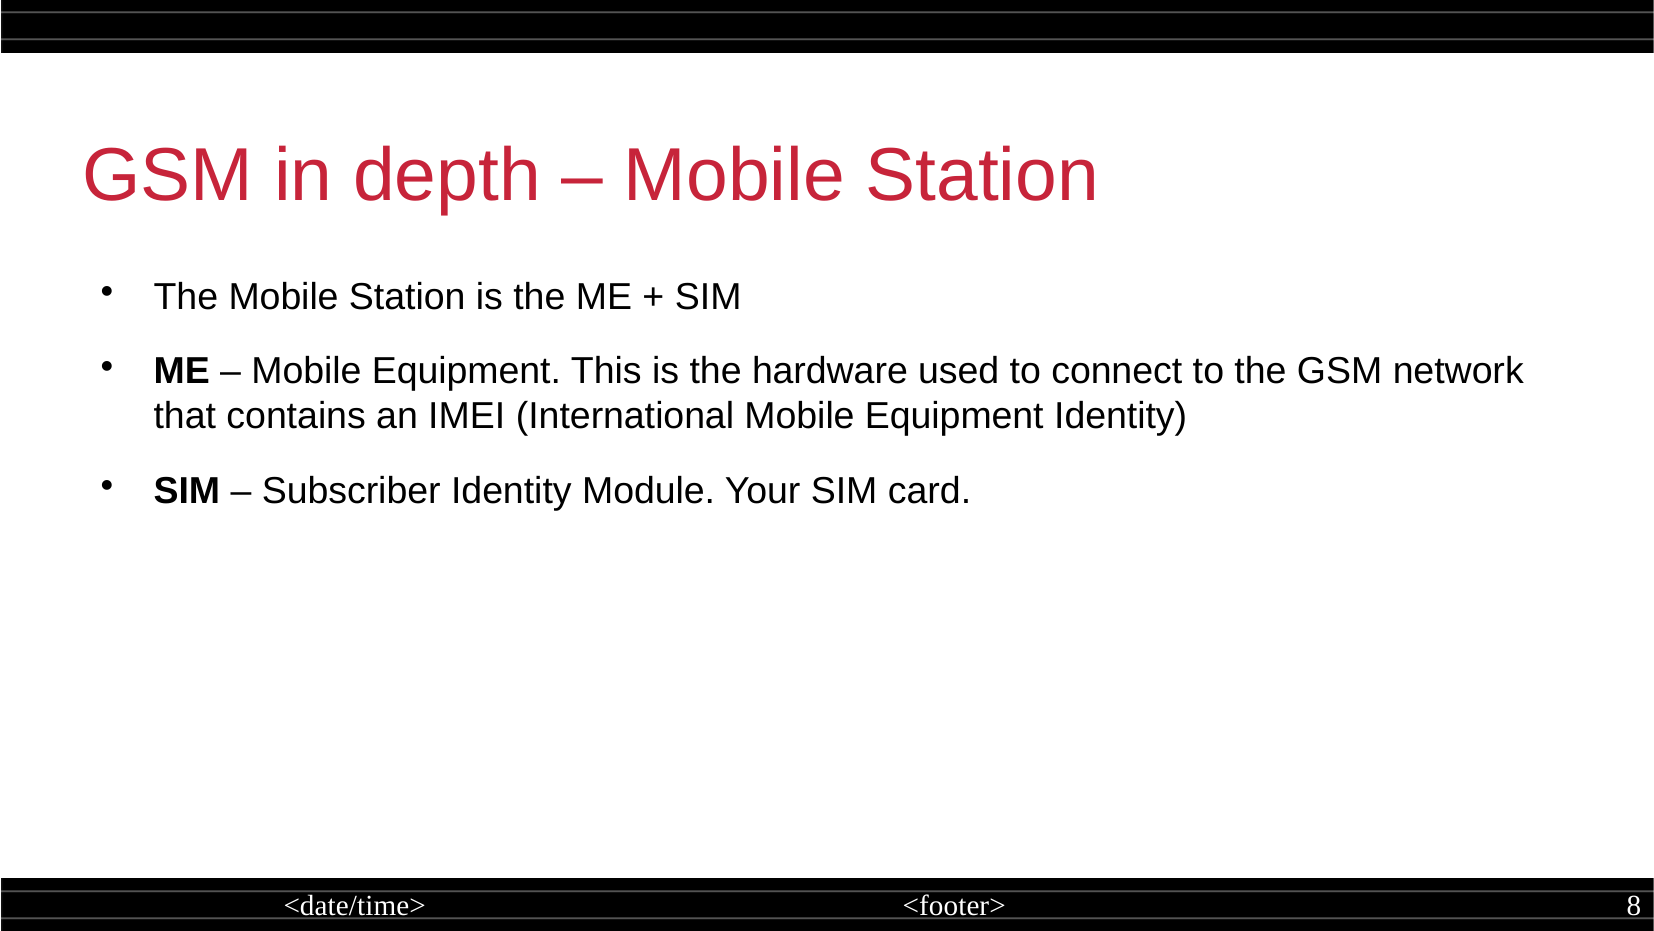

GSM in depth – Mobile Station
The Mobile Station is the ME + SIM
ME – Mobile Equipment. This is the hardware used to connect to the GSM network that contains an IMEI (International Mobile Equipment Identity)
SIM – Subscriber Identity Module. Your SIM card.